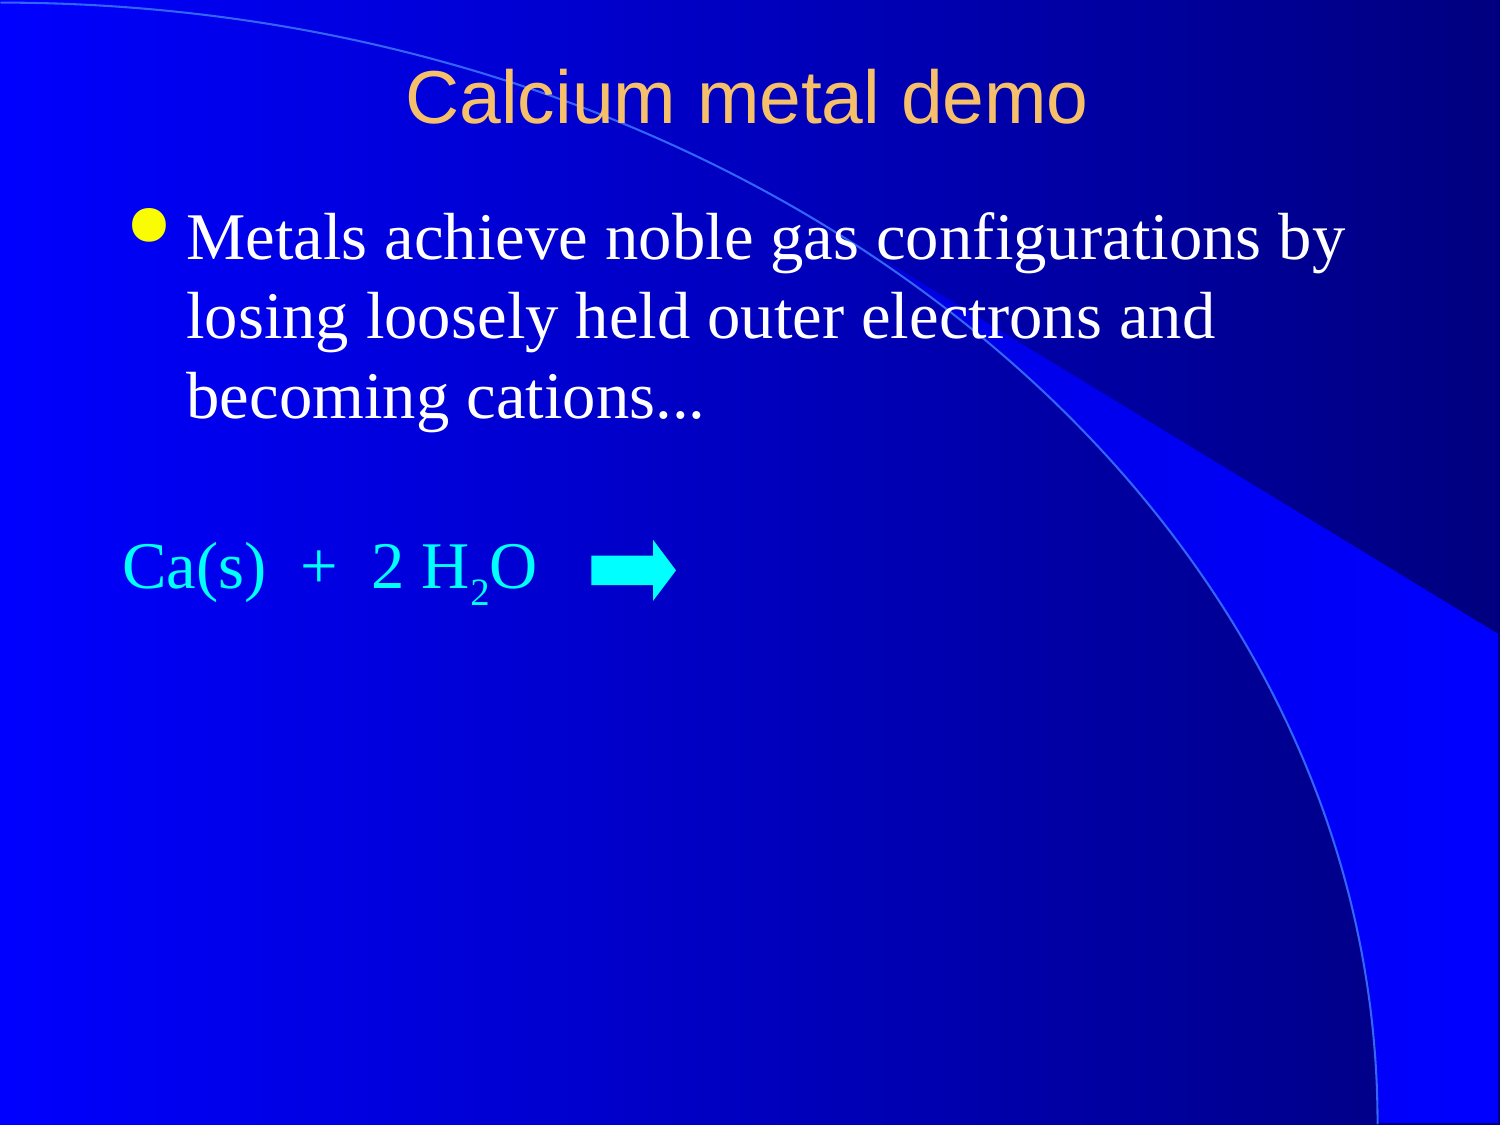

Calcium metal demo
Metals achieve noble gas configurations by losing loosely held outer electrons and becoming cations...
Ca(s)  +  2 H2O